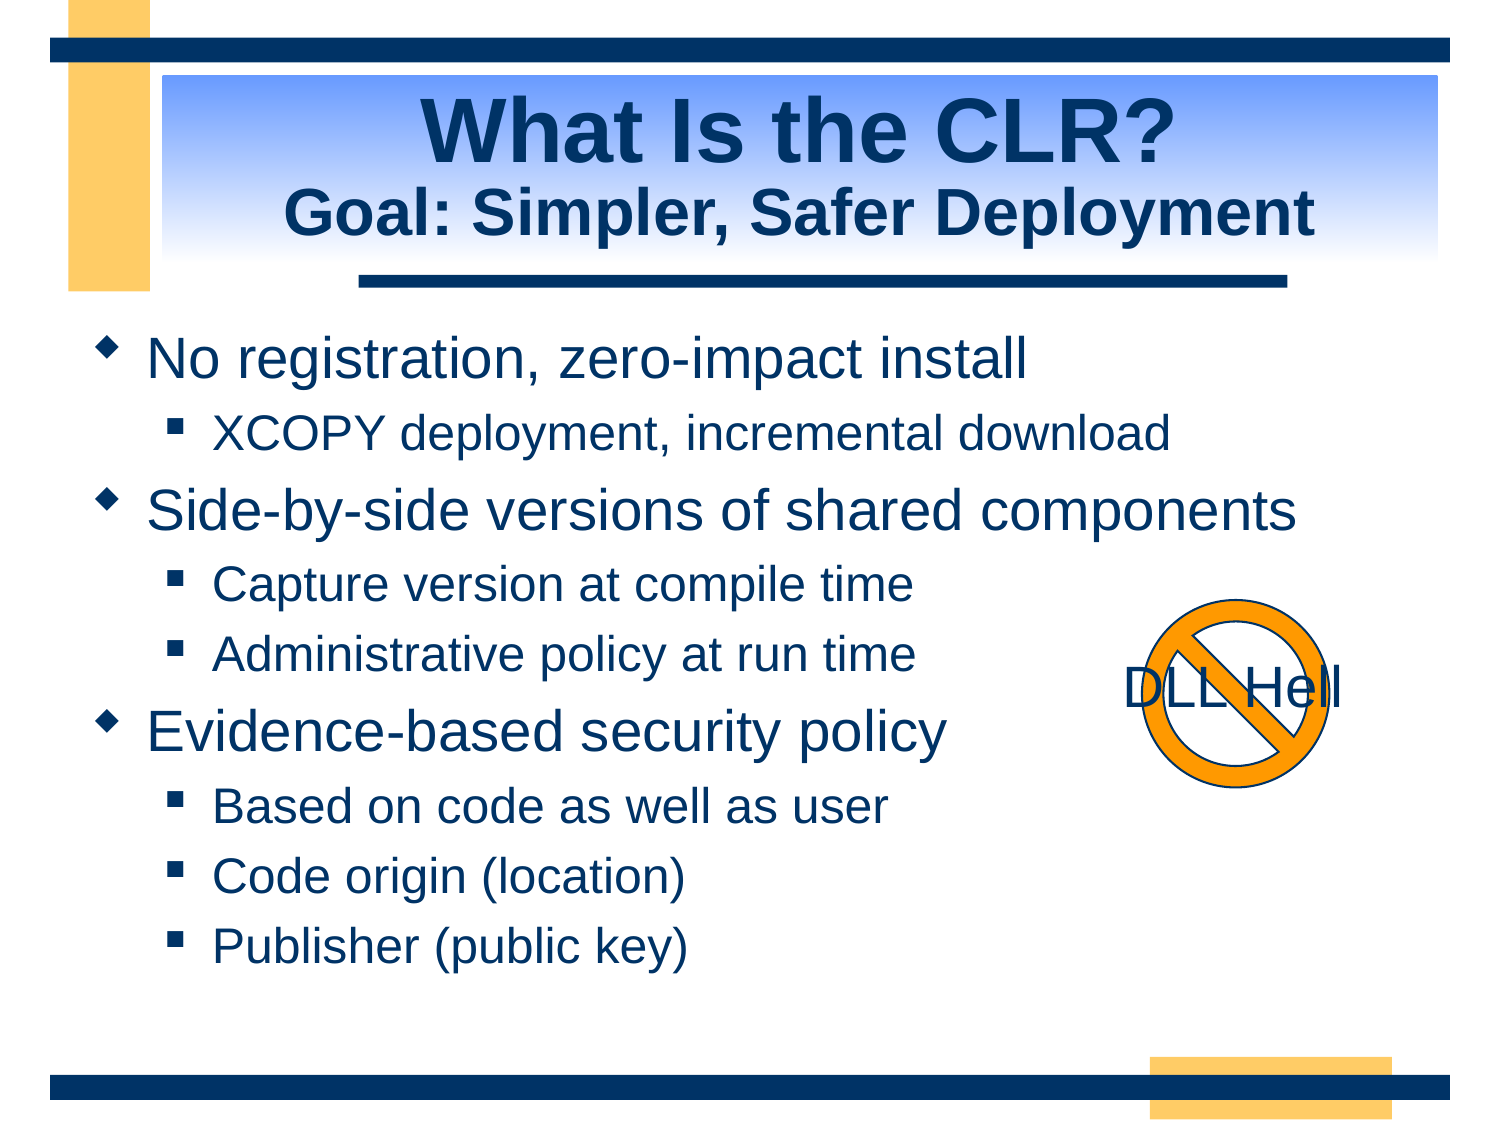

# What Is the CLR? Goal: Simpler, Safer Deployment
No registration, zero-impact install
XCOPY deployment, incremental download
Side-by-side versions of shared components
Capture version at compile time
Administrative policy at run time
Evidence-based security policy
Based on code as well as user
Code origin (location)
Publisher (public key)

DLL Hell